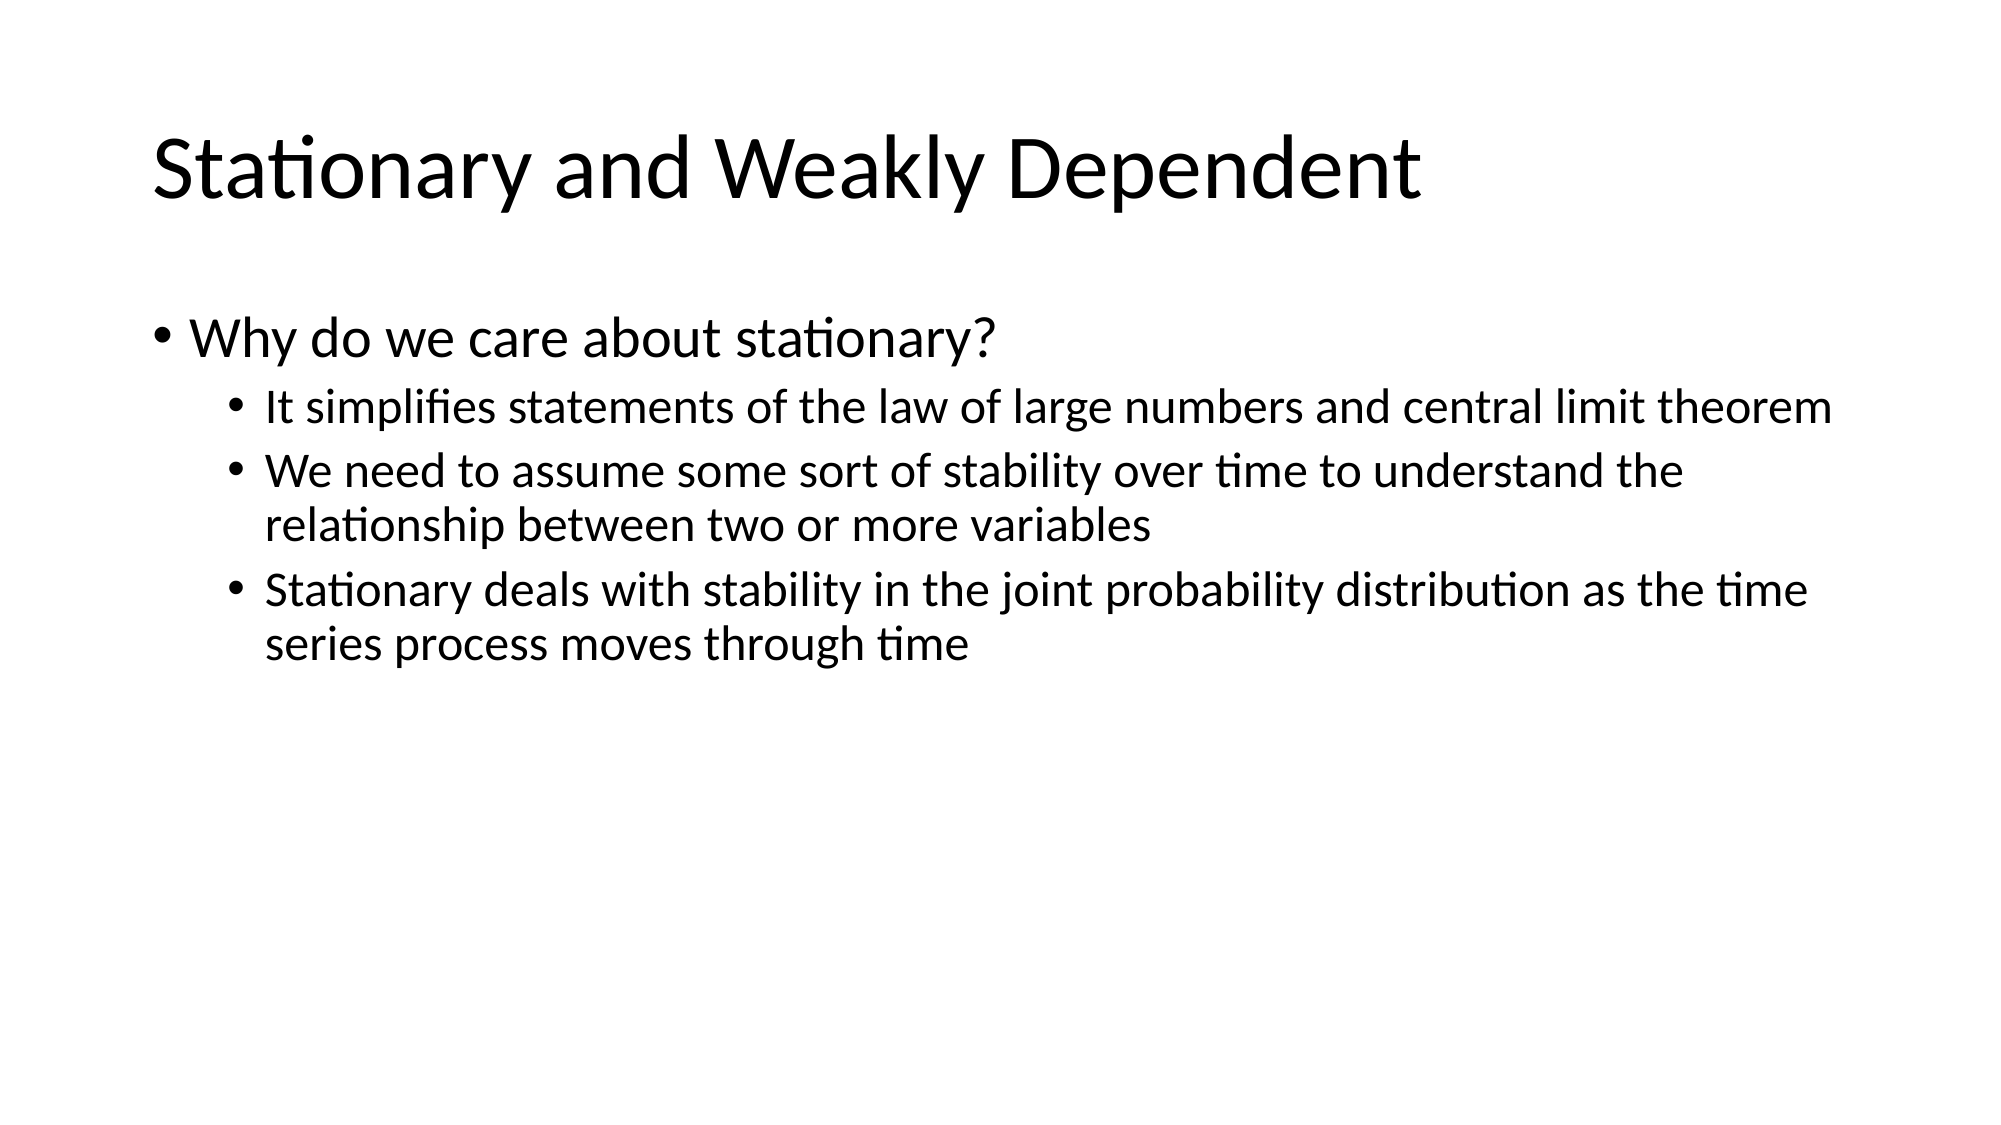

# Stationary and Weakly Dependent
Why do we care about stationary?
It simplifies statements of the law of large numbers and central limit theorem
We need to assume some sort of stability over time to understand the relationship between two or more variables
Stationary deals with stability in the joint probability distribution as the time series process moves through time